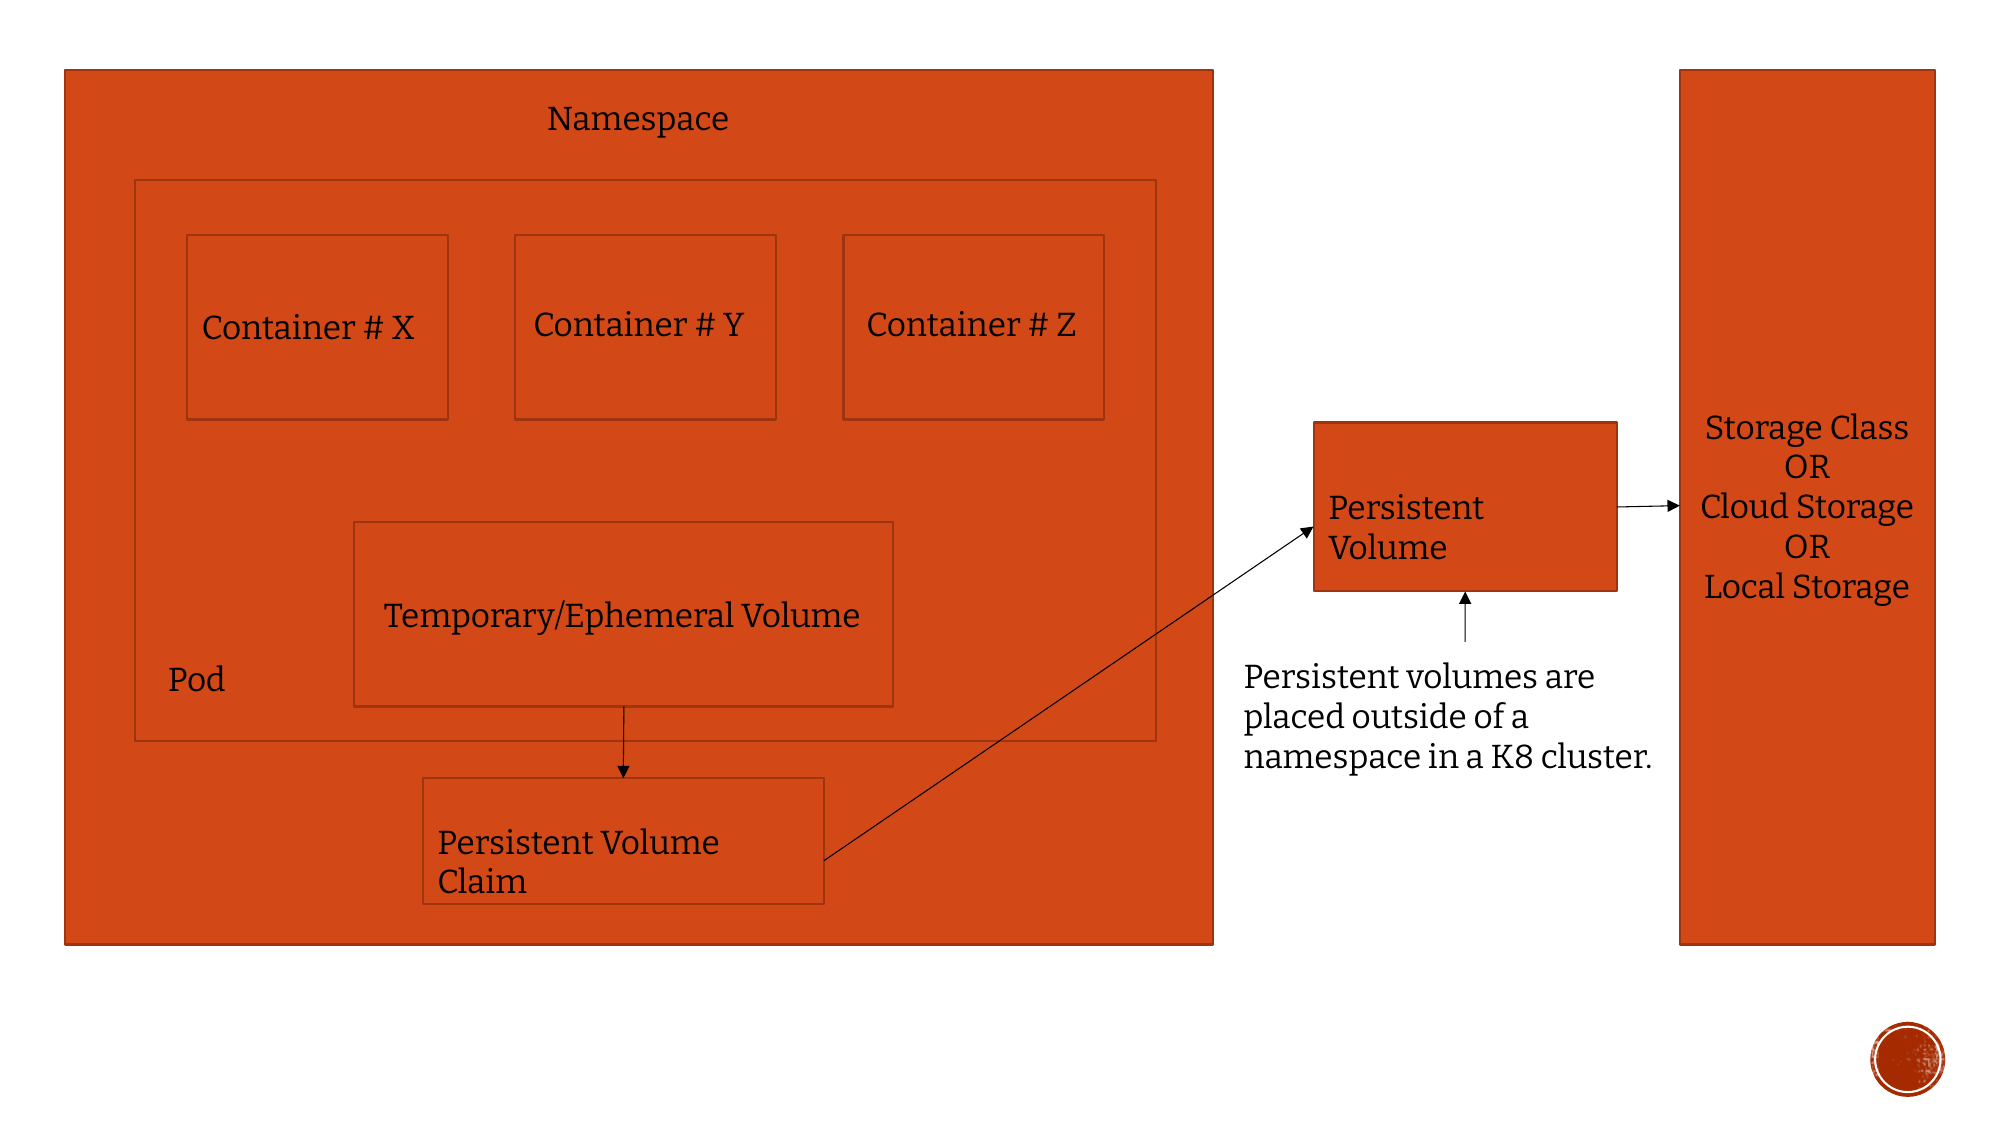

Namespace

Container # Z
Container # Y
Container # X
Storage Class
OR
Cloud Storage
OR
Local Storage

Persistent Volume

Temporary/Ephemeral Volume
Persistent volumes are placed outside of a namespace in a K8 cluster.
Pod

Persistent Volume Claim